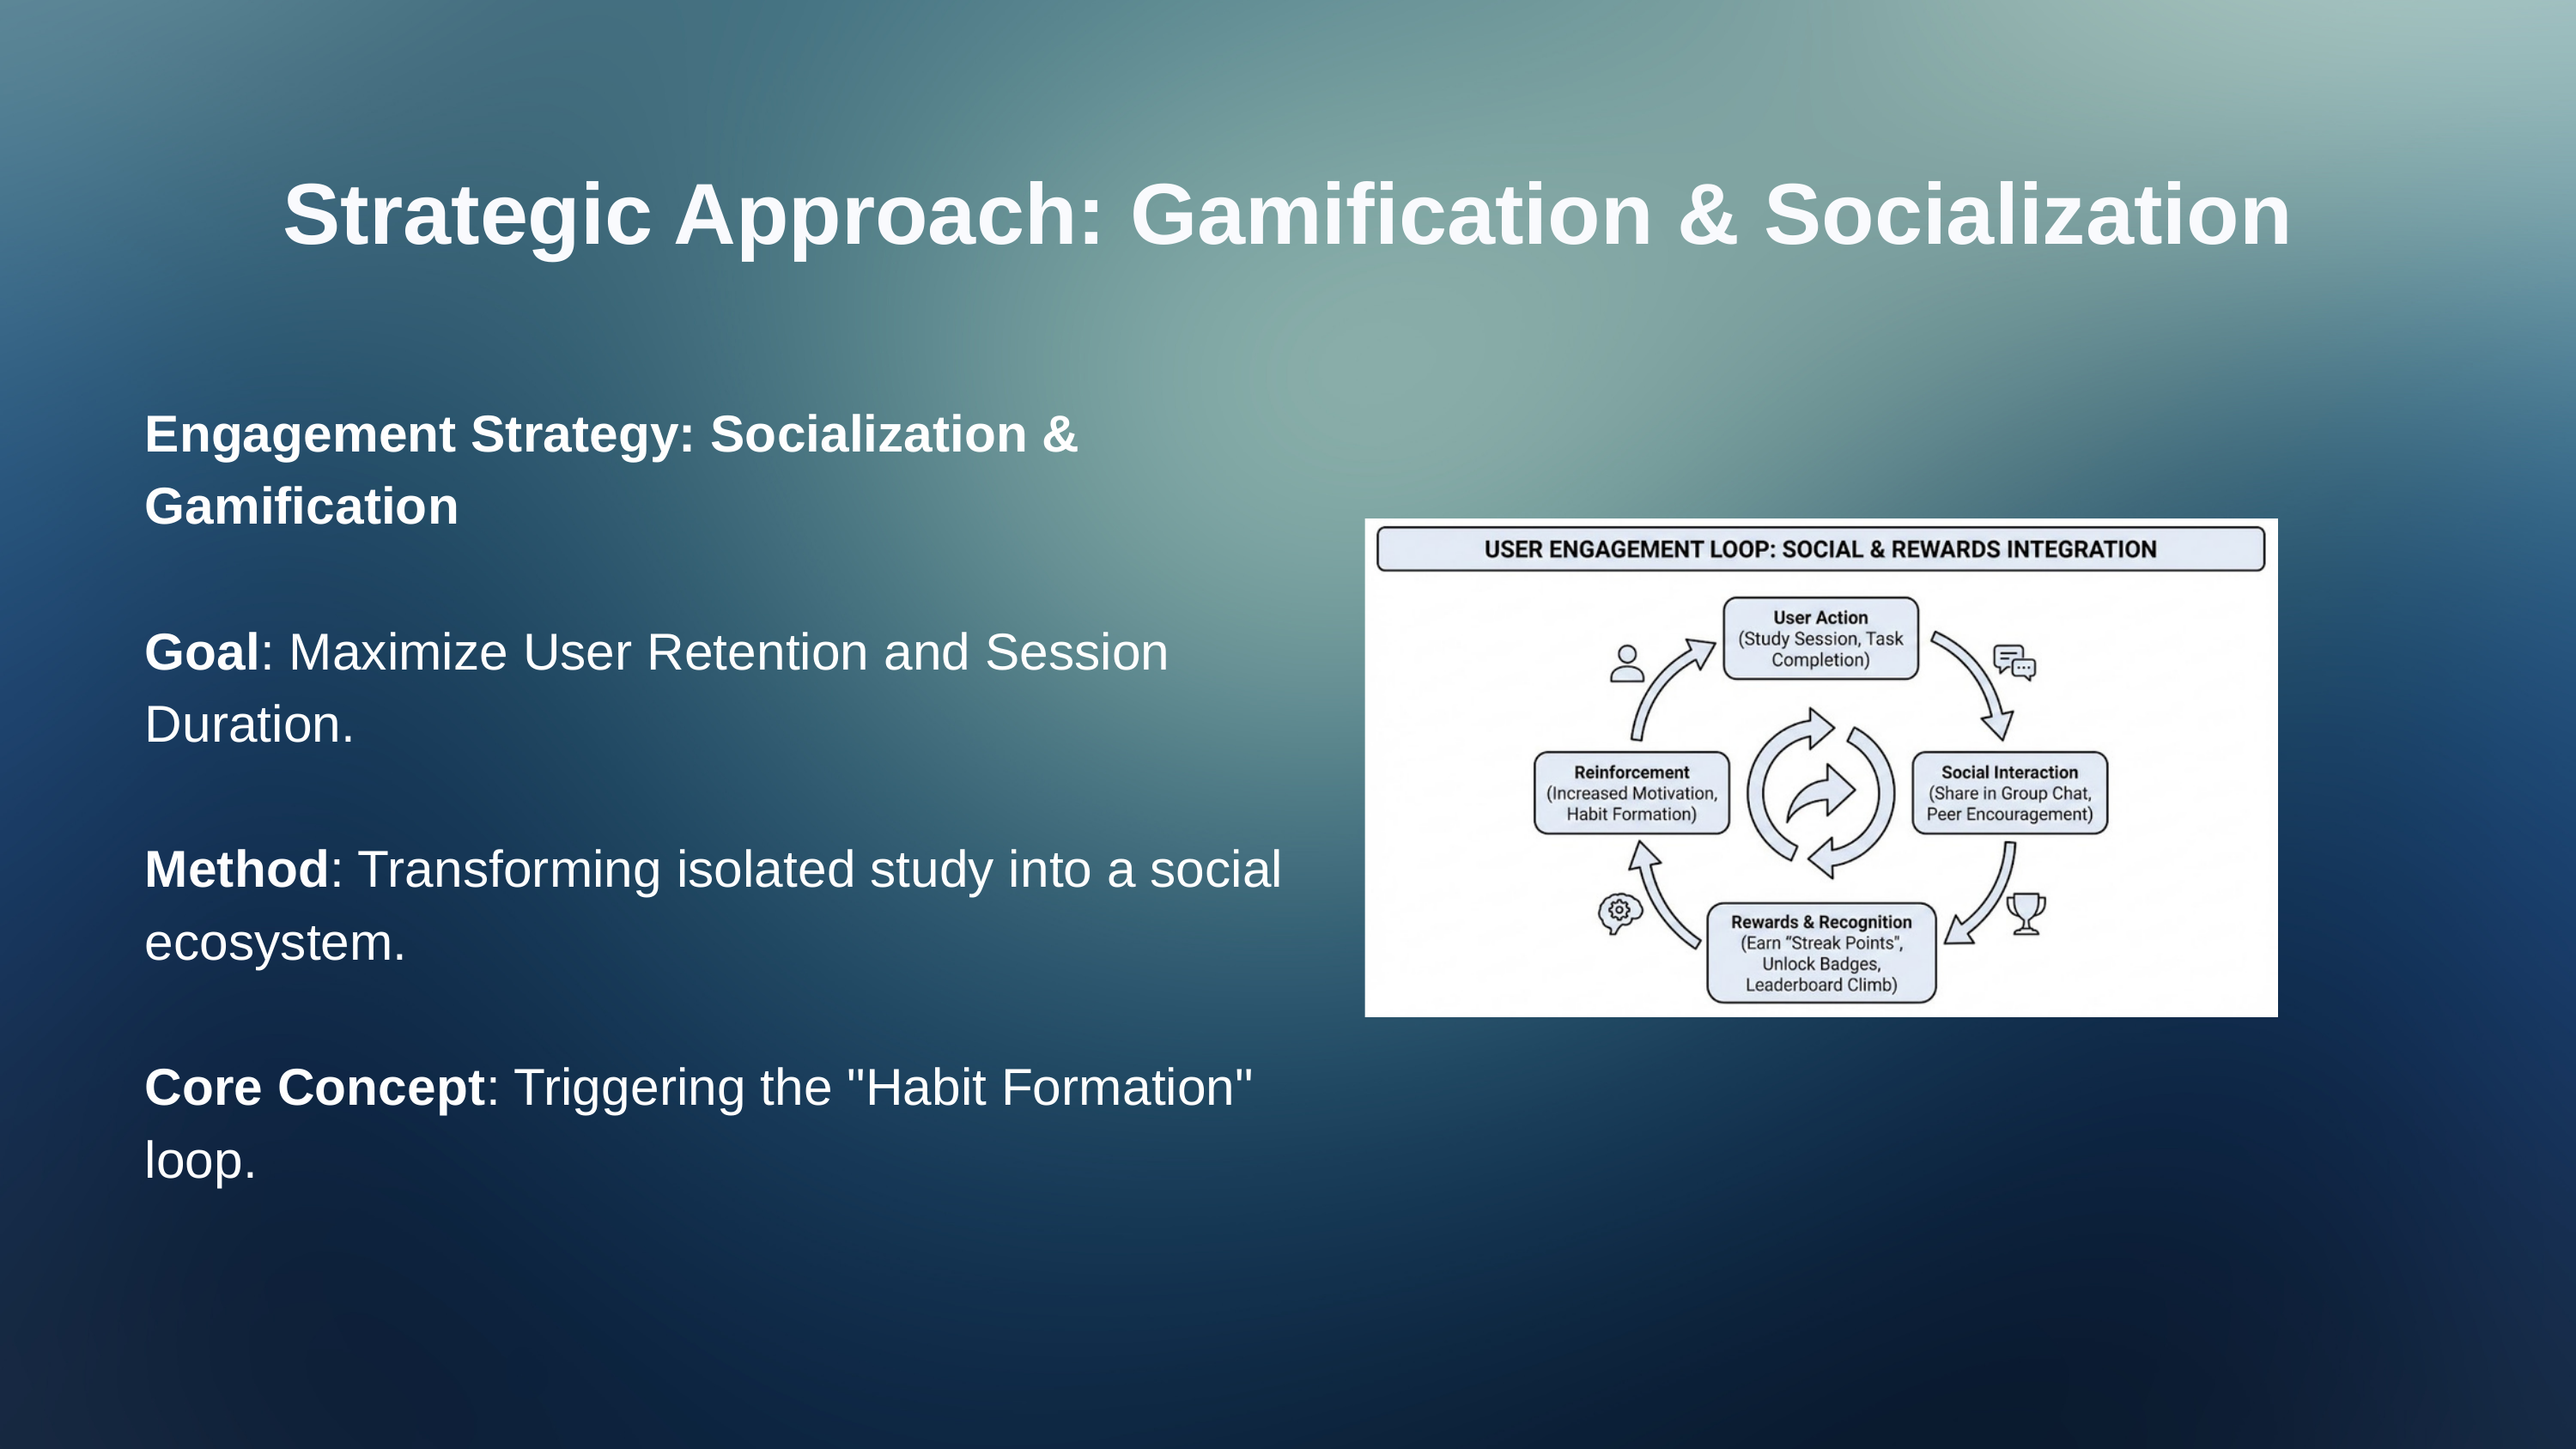

Strategic Approach: Gamification & Socialization
Engagement Strategy: Socialization & Gamification

Goal: Maximize User Retention and Session Duration.

Method: Transforming isolated study into a social ecosystem.

Core Concept: Triggering the "Habit Formation" loop.